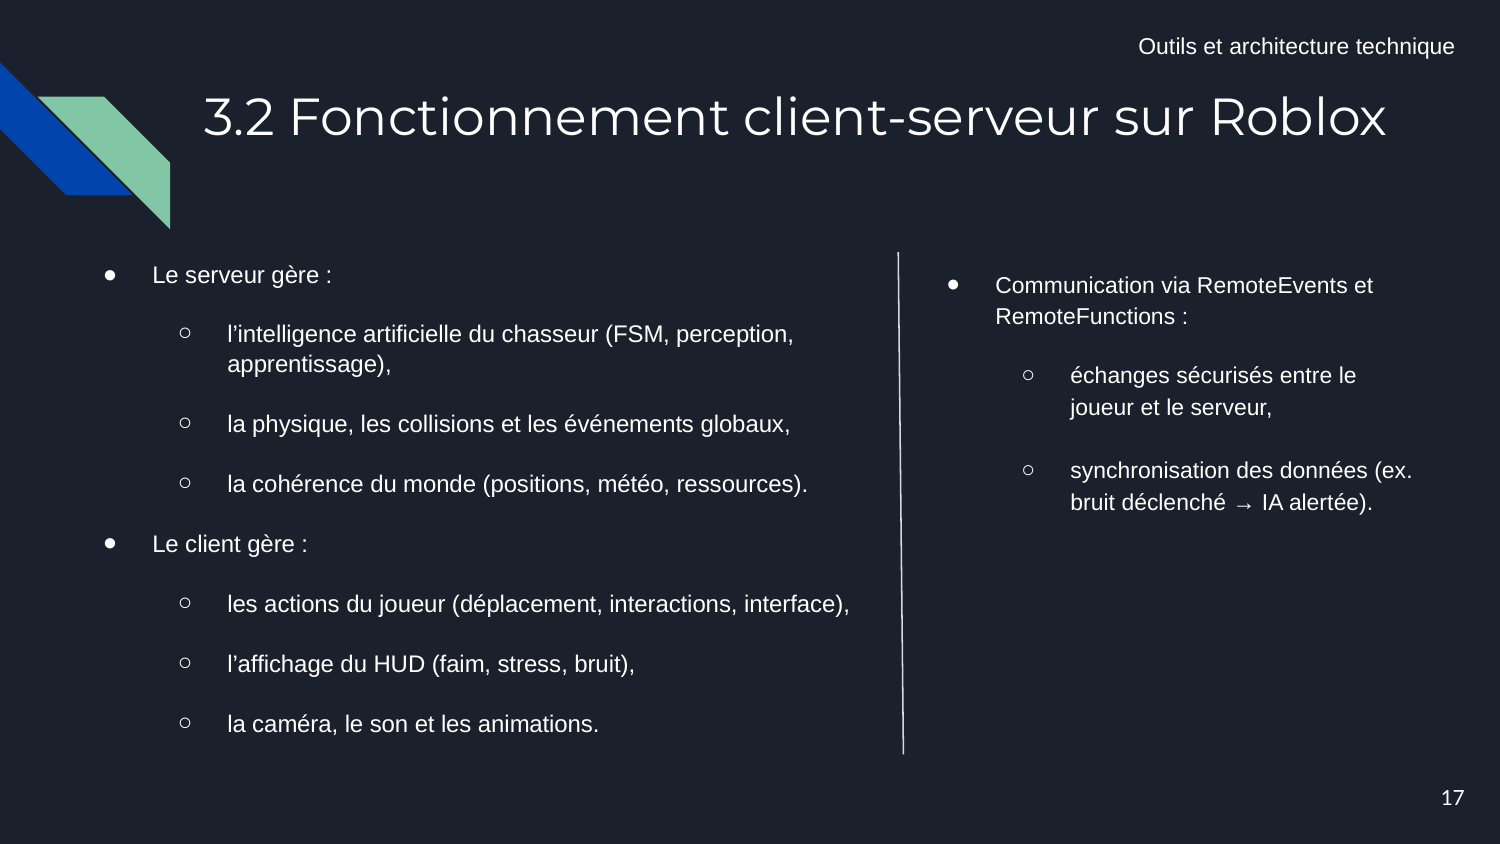

Outils et architecture technique

# 3.2 Fonctionnement client-serveur sur Roblox
Le serveur gère :
l’intelligence artificielle du chasseur (FSM, perception, apprentissage),
la physique, les collisions et les événements globaux,
la cohérence du monde (positions, météo, ressources).
Le client gère :
les actions du joueur (déplacement, interactions, interface),
l’affichage du HUD (faim, stress, bruit),
la caméra, le son et les animations.

Communication via RemoteEvents et RemoteFunctions :
échanges sécurisés entre le joueur et le serveur,
synchronisation des données (ex. bruit déclenché → IA alertée).
17